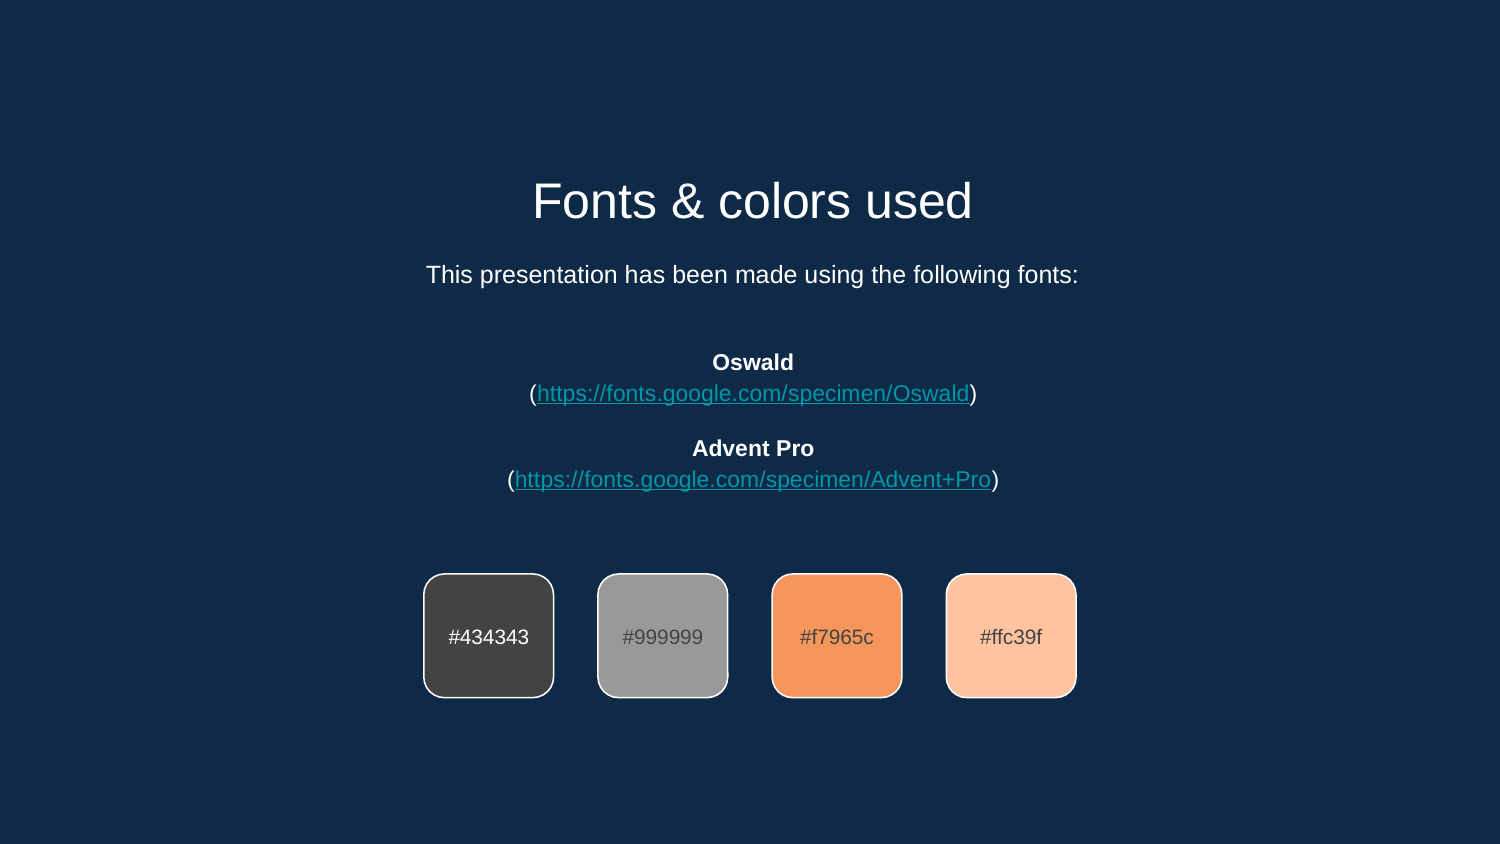

Fonts & colors used
This presentation has been made using the following fonts:

Oswald
(https://fonts.google.com/specimen/Oswald)

Advent Pro
(https://fonts.google.com/specimen/Advent+Pro)

#434343
#999999
#f7965c
#ffc39f